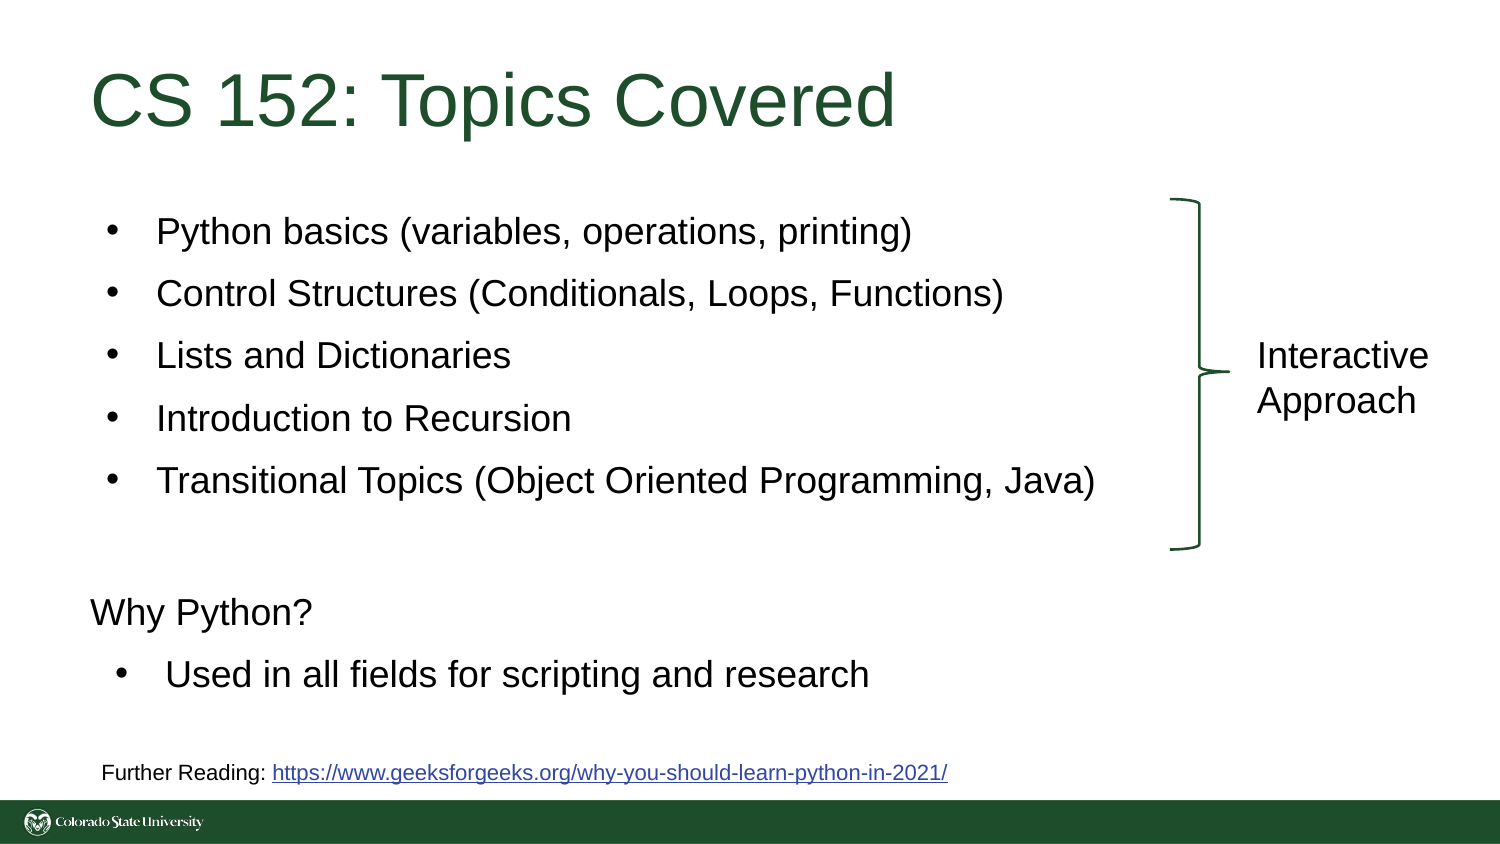

# CS 152: Topics Covered
Python basics (variables, operations, printing)
Control Structures (Conditionals, Loops, Functions)
Lists and Dictionaries
Introduction to Recursion
Transitional Topics (Object Oriented Programming, Java)

Interactive
Approach
Why Python?
Used in all fields for scripting and research
Further Reading: https://www.geeksforgeeks.org/why-you-should-learn-python-in-2021/